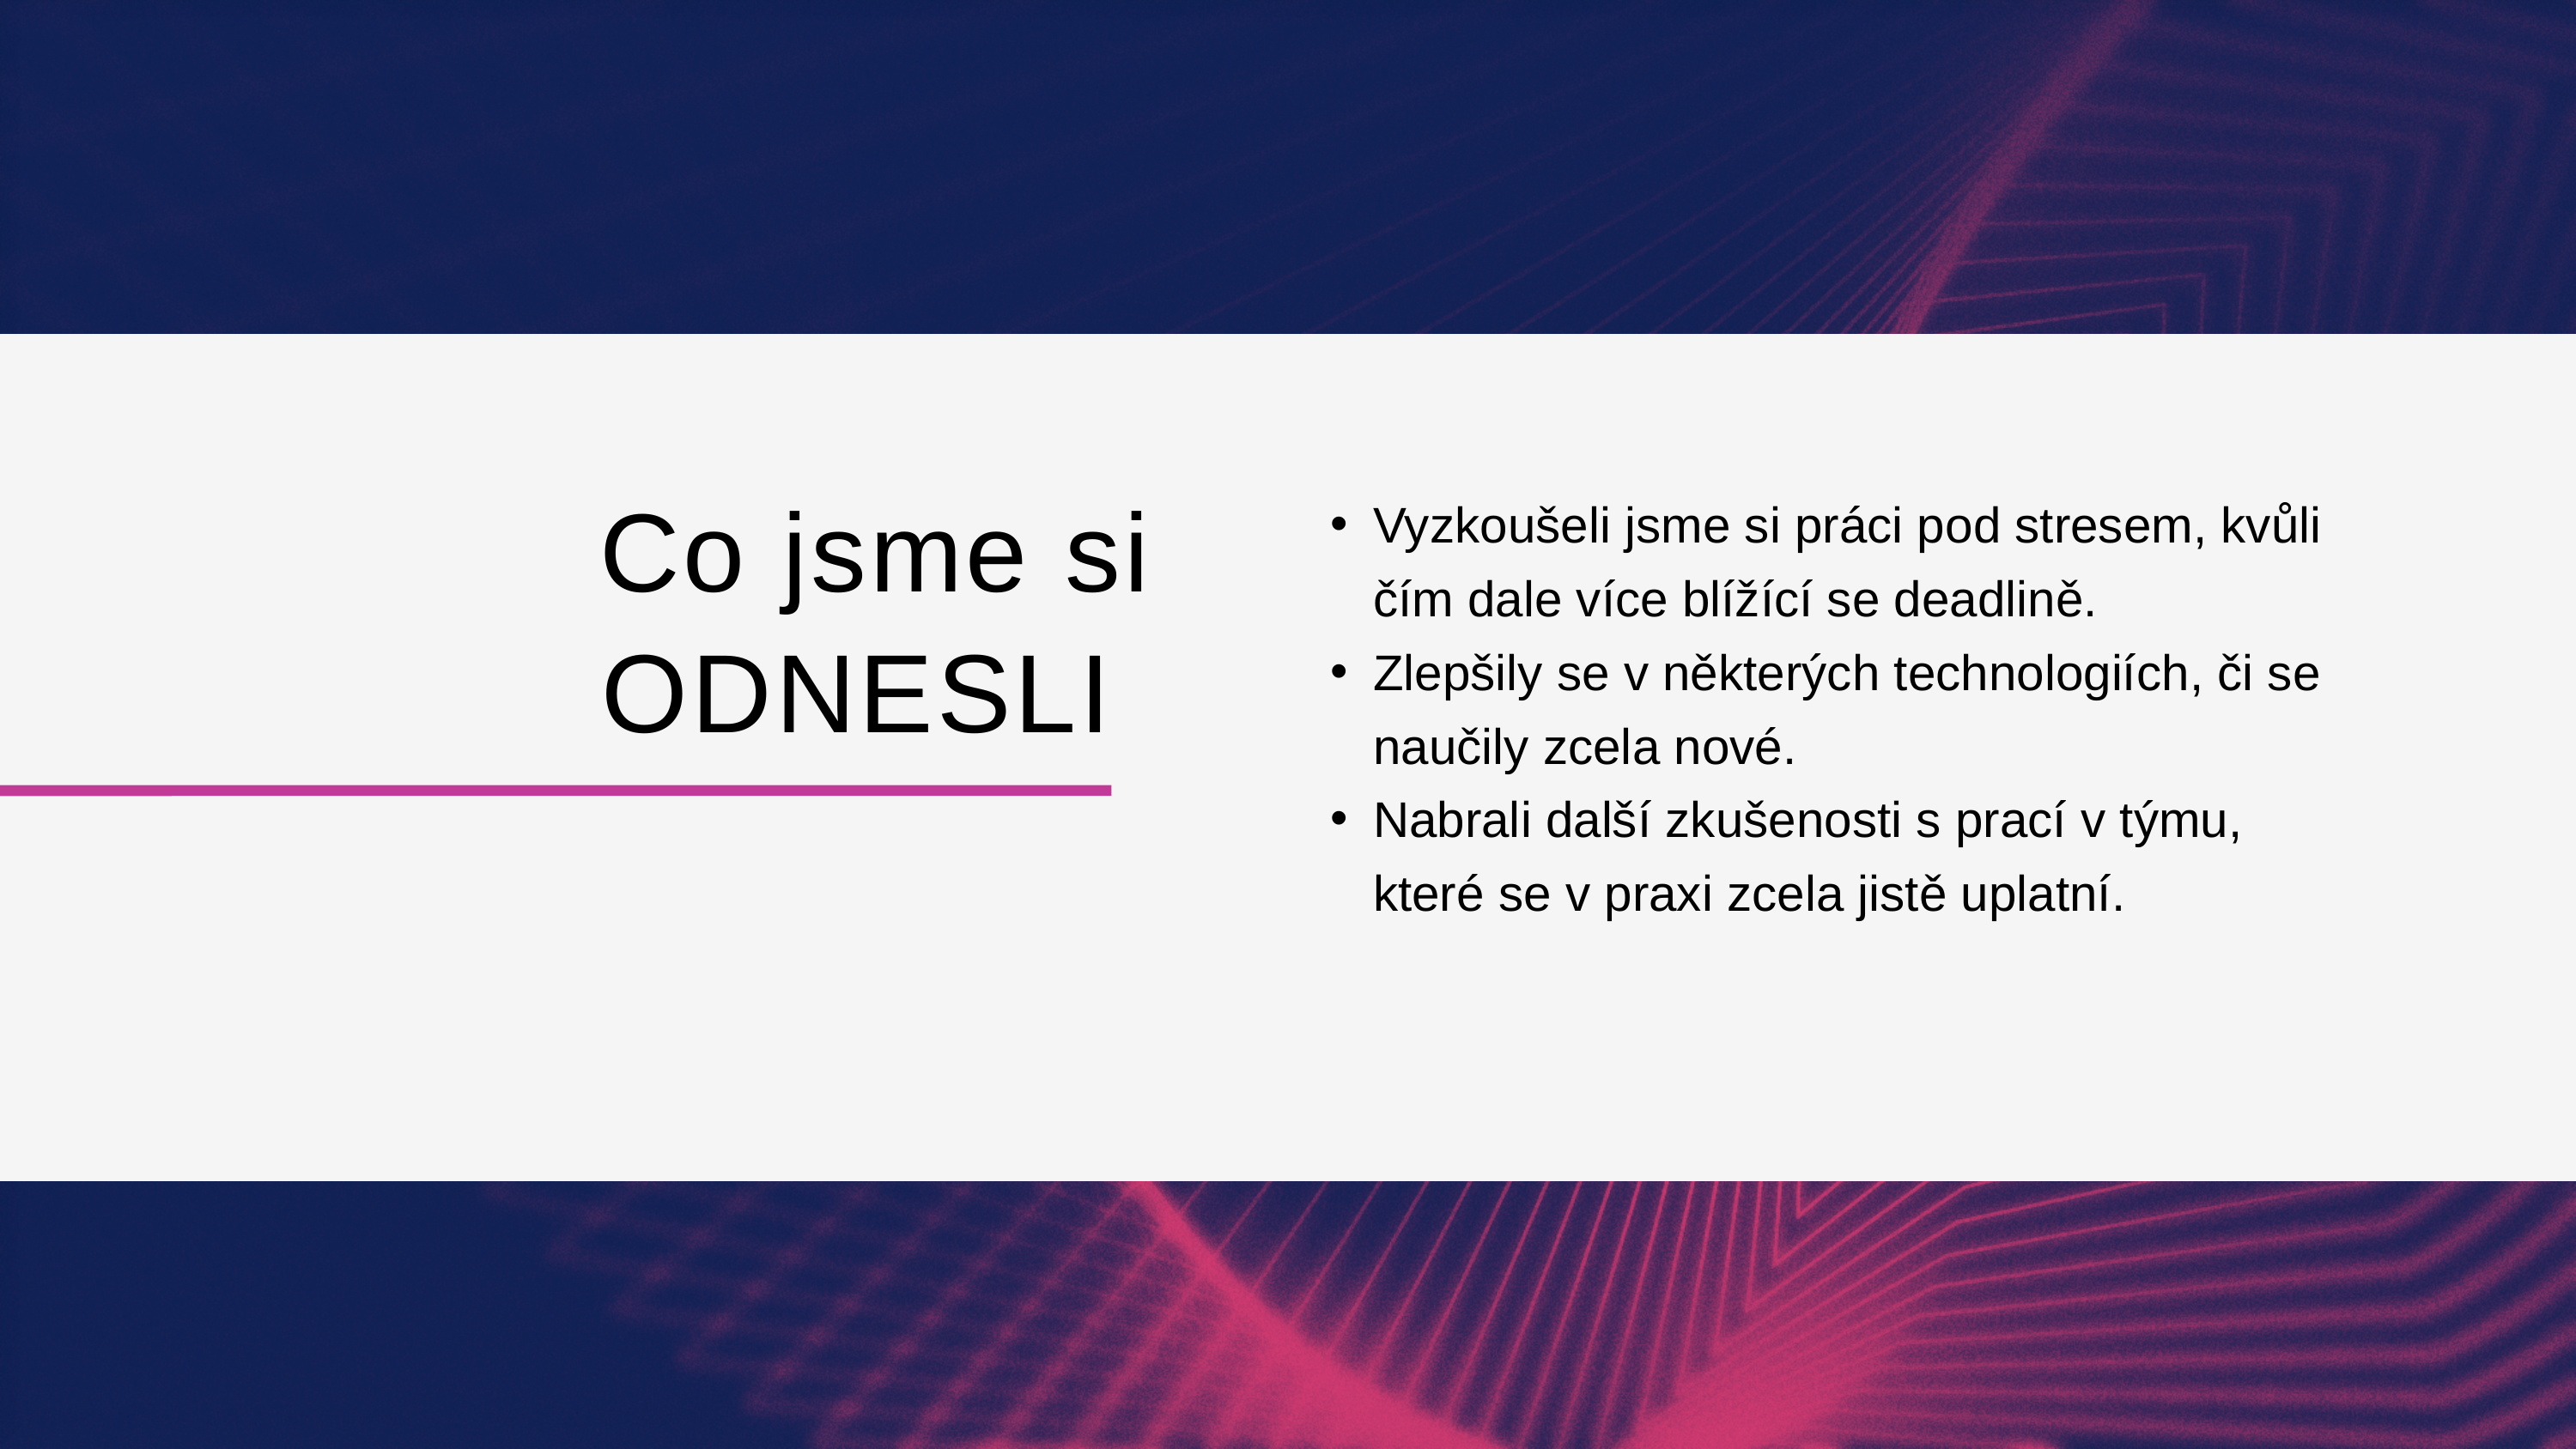

Vyzkoušeli jsme si práci pod stresem, kvůli čím dale více blížící se deadlině.
Zlepšily se v některých technologiích, či se naučily zcela nové.
Nabrali další zkušenosti s prací v týmu, které se v praxi zcela jistě uplatní.
Co jsme si
ODNESLI